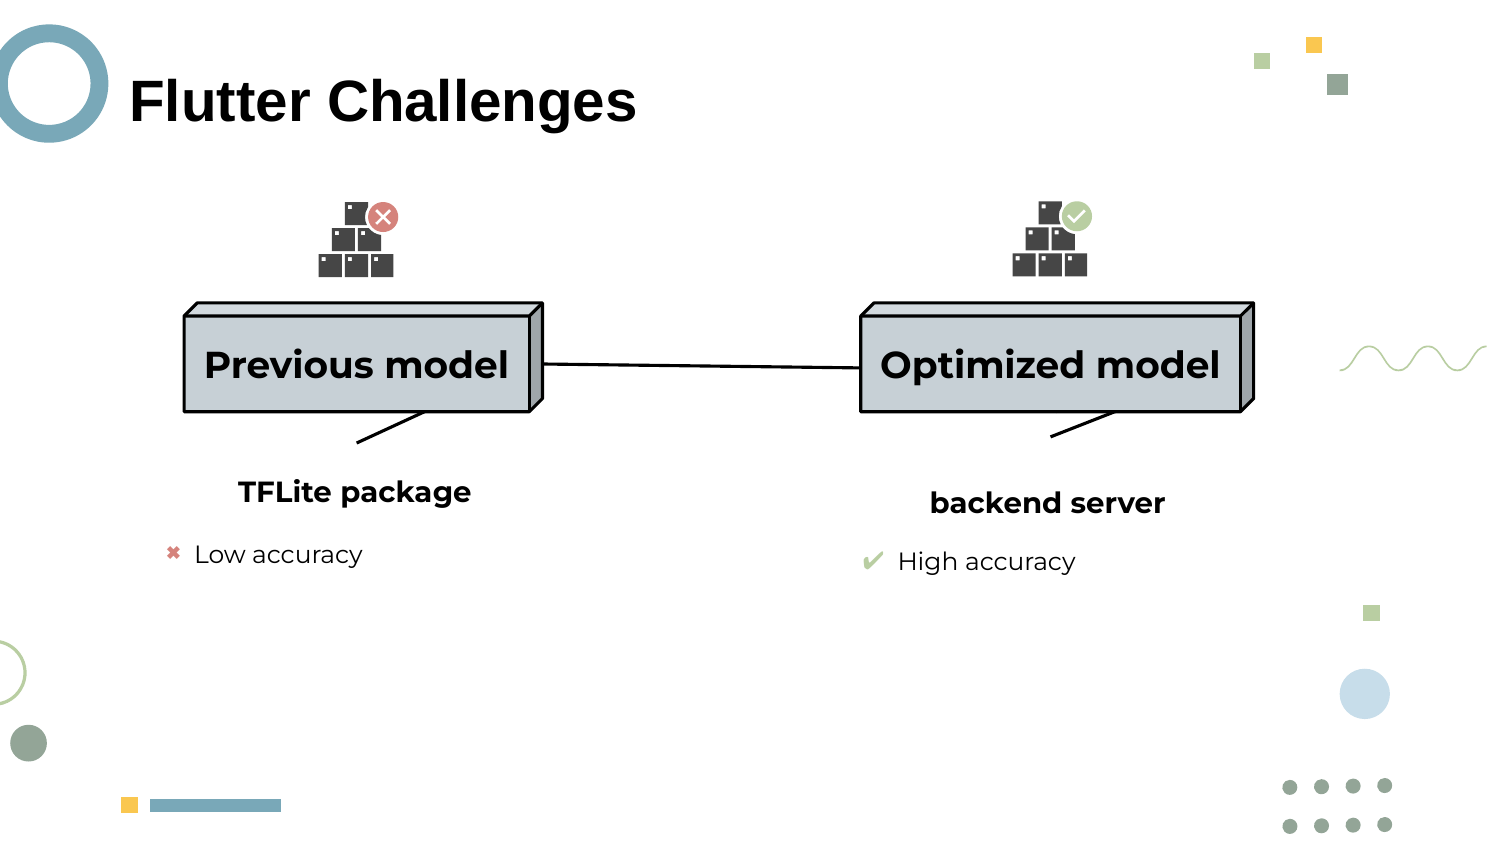

Flutter Challenges

Previous model
Optimized model
January
backend server

 High accuracy
TFLite package

Low accuracy